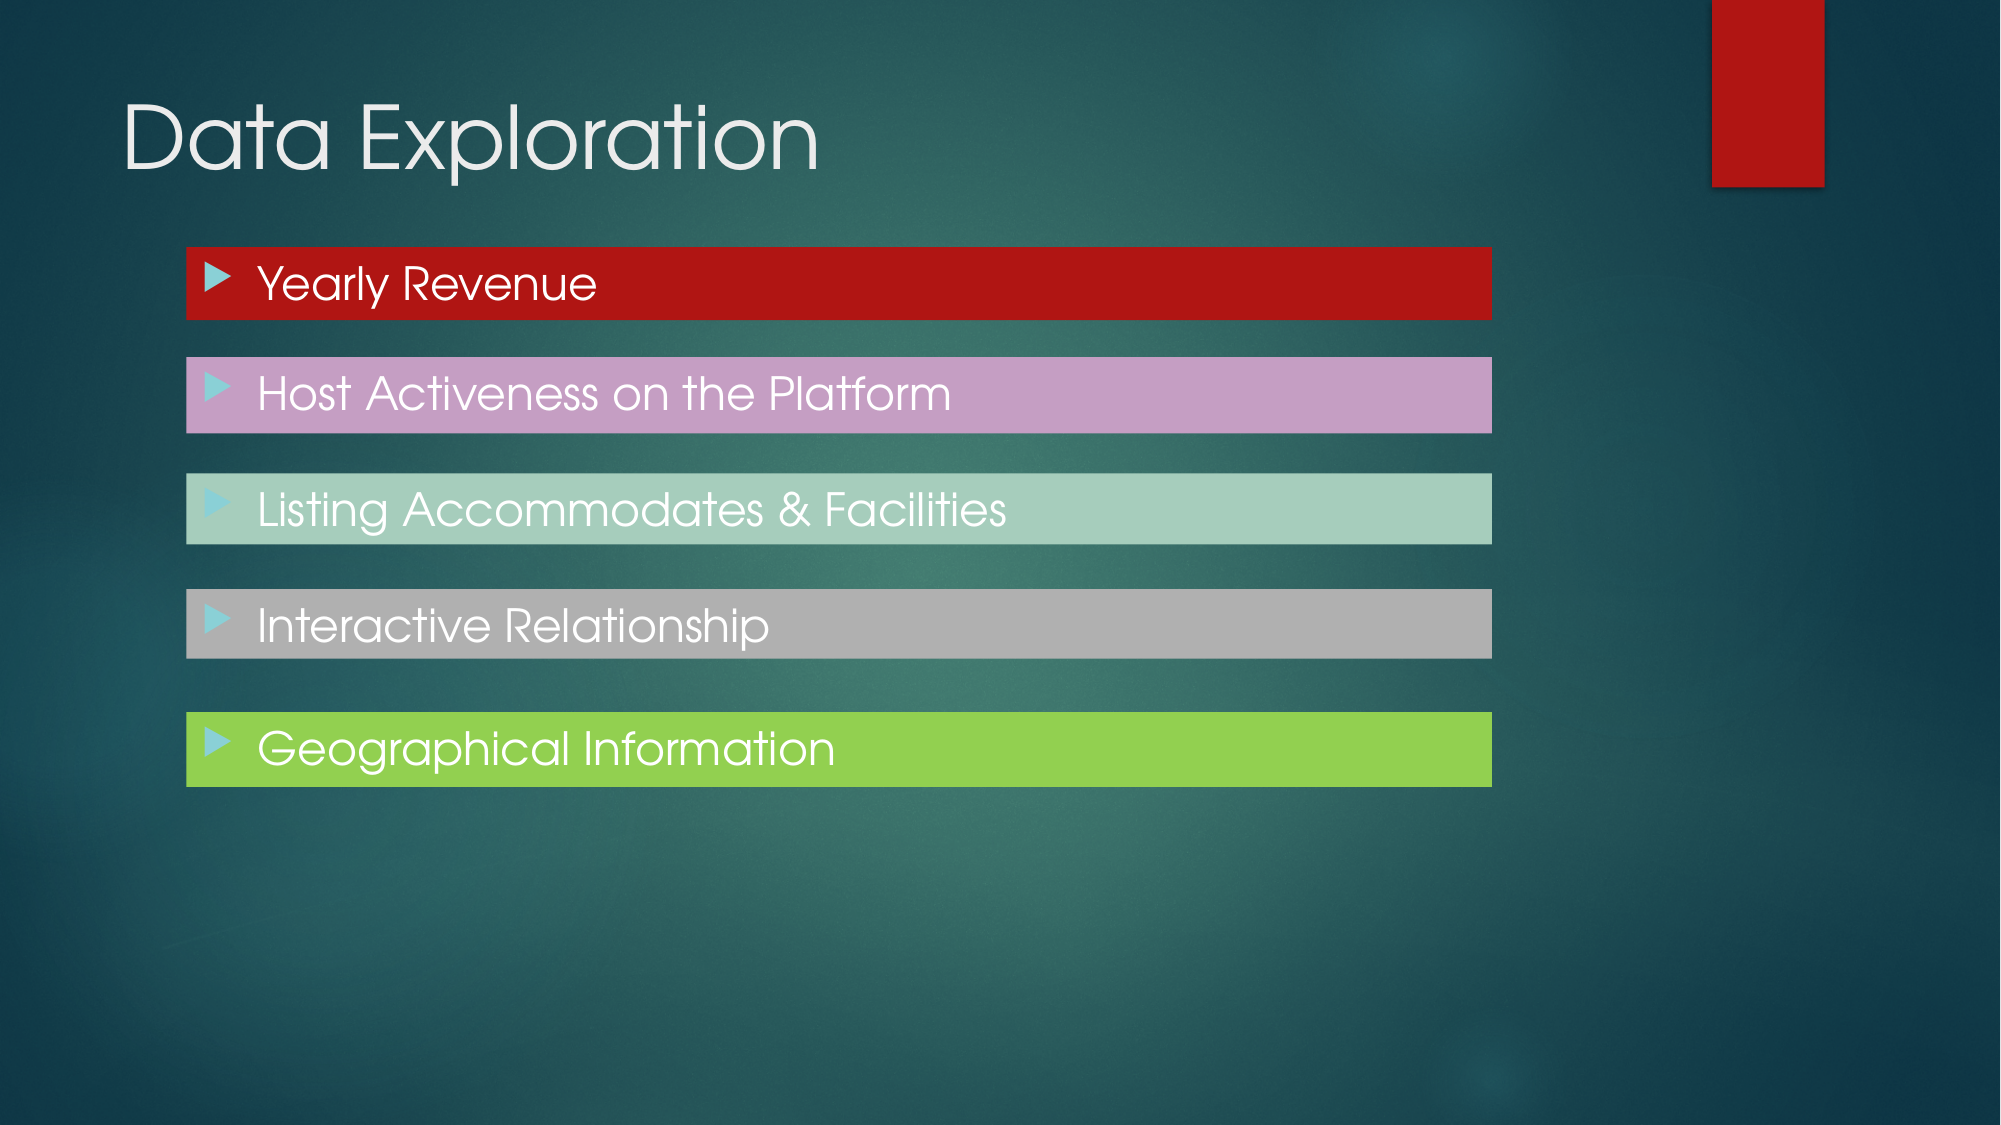

# Data Exploration
Yearly Revenue
Host Activeness on the Platform
Listing Accommodates & Facilities

Interactive Relationship
Geographical Information